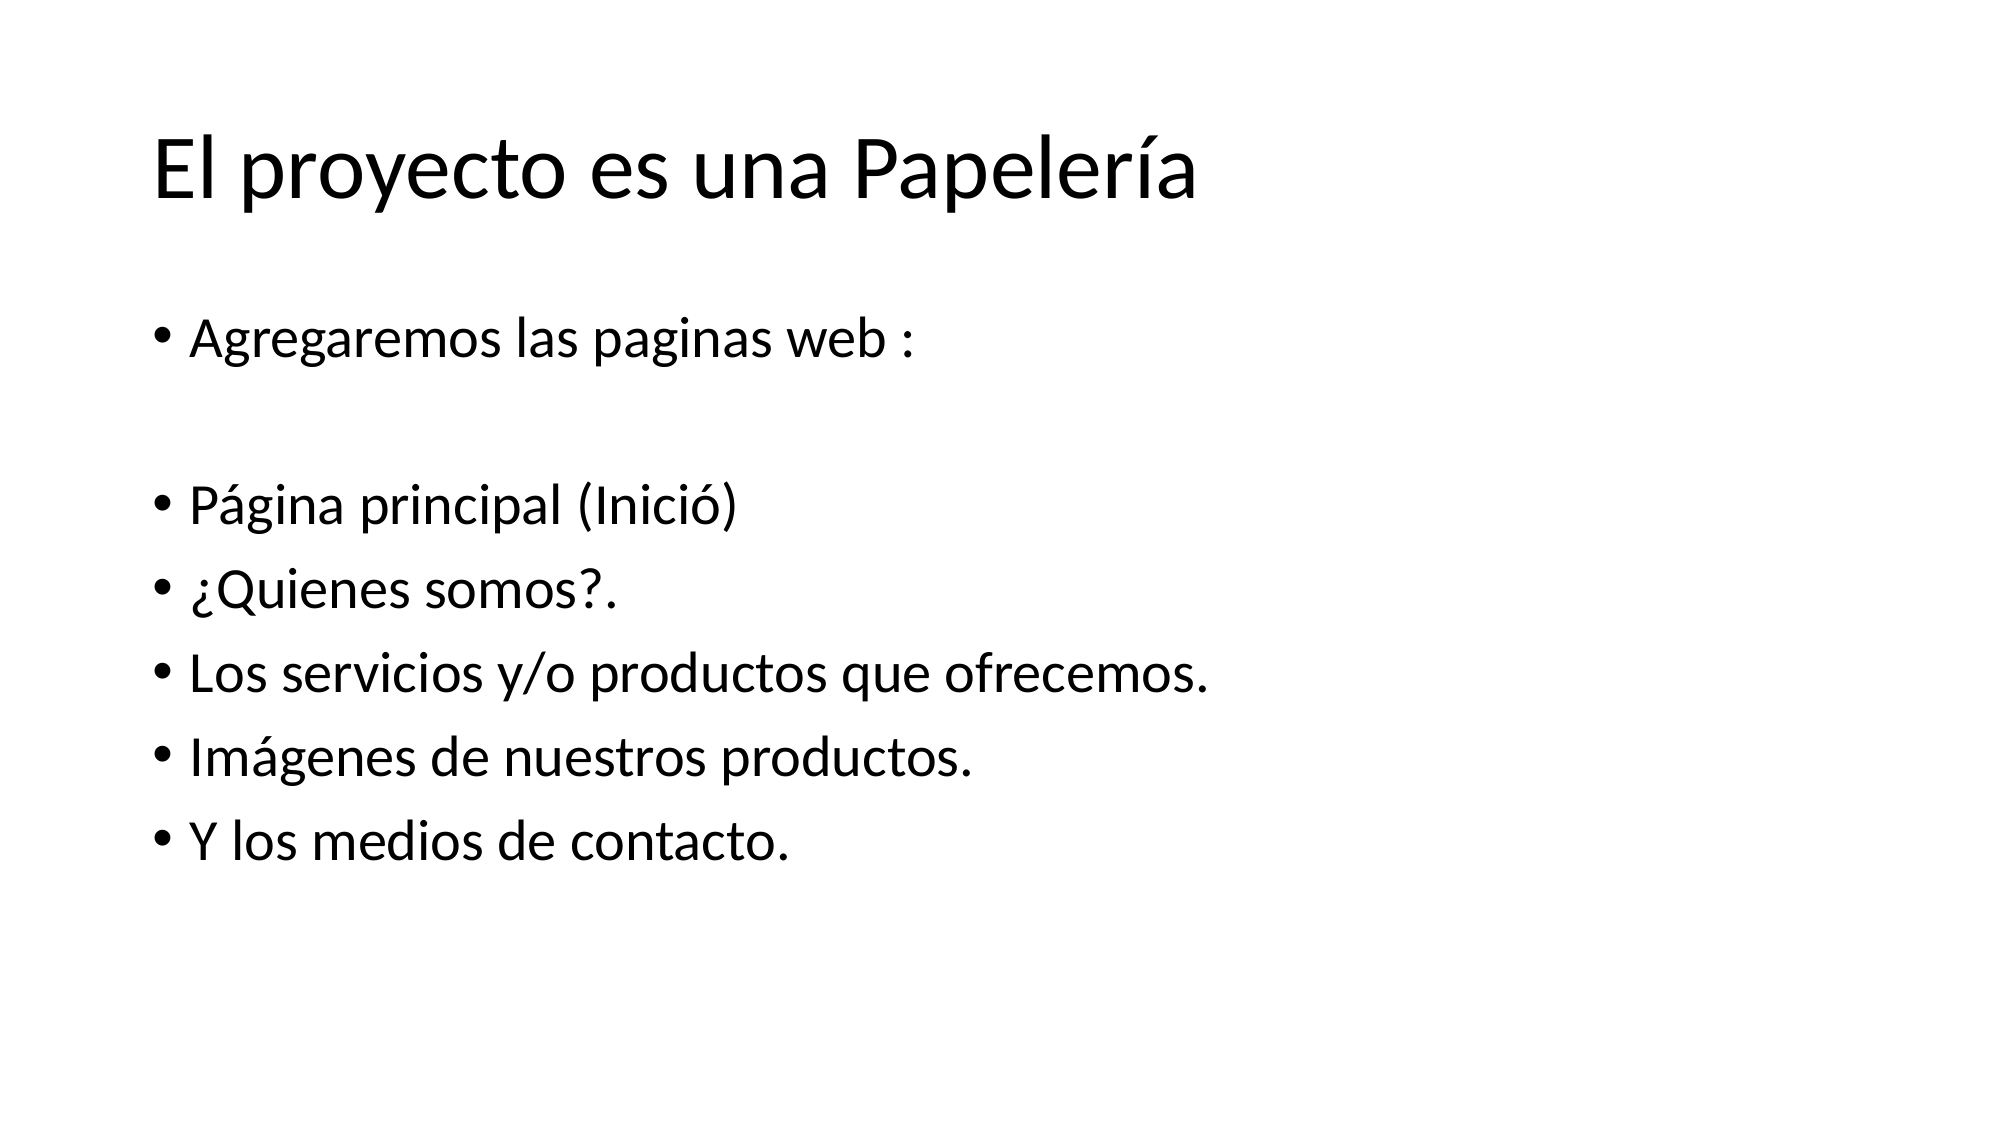

# El proyecto es una Papelería
Agregaremos las paginas web :

Página principal (Inició)
¿Quienes somos?.
Los servicios y/o productos que ofrecemos.
Imágenes de nuestros productos.
Y los medios de contacto.